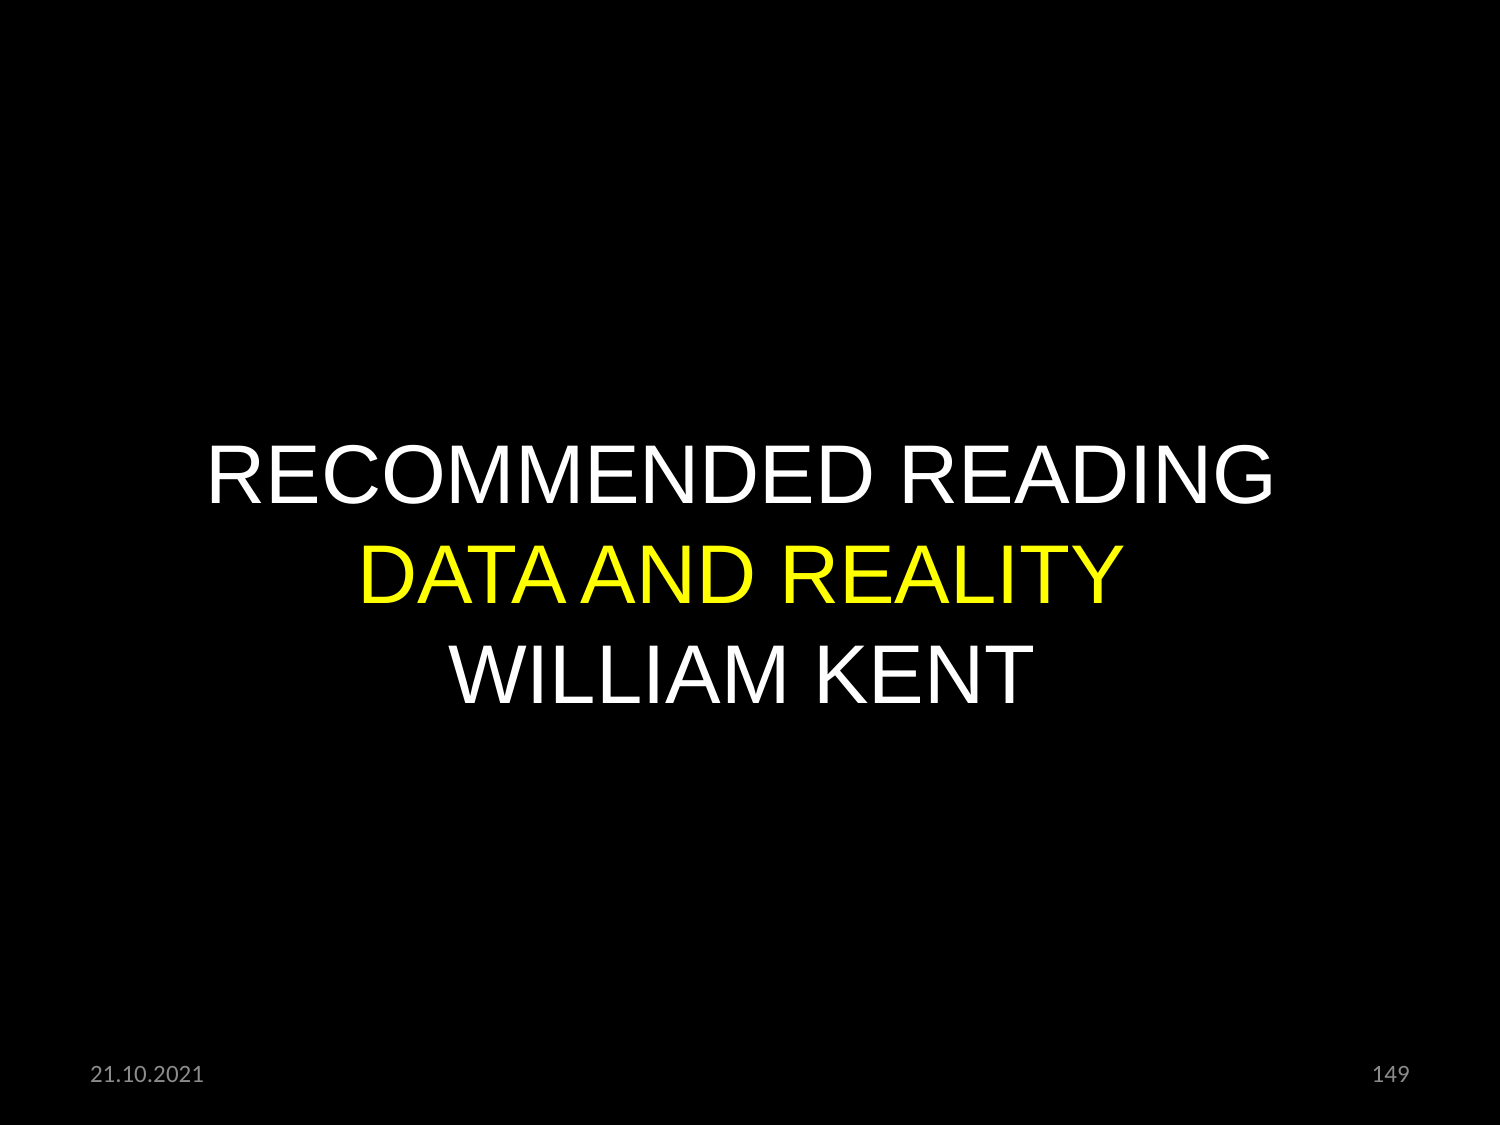

RECOMMENDED READING
DATA AND REALITY
WILLIAM KENT

21.10.2021
149